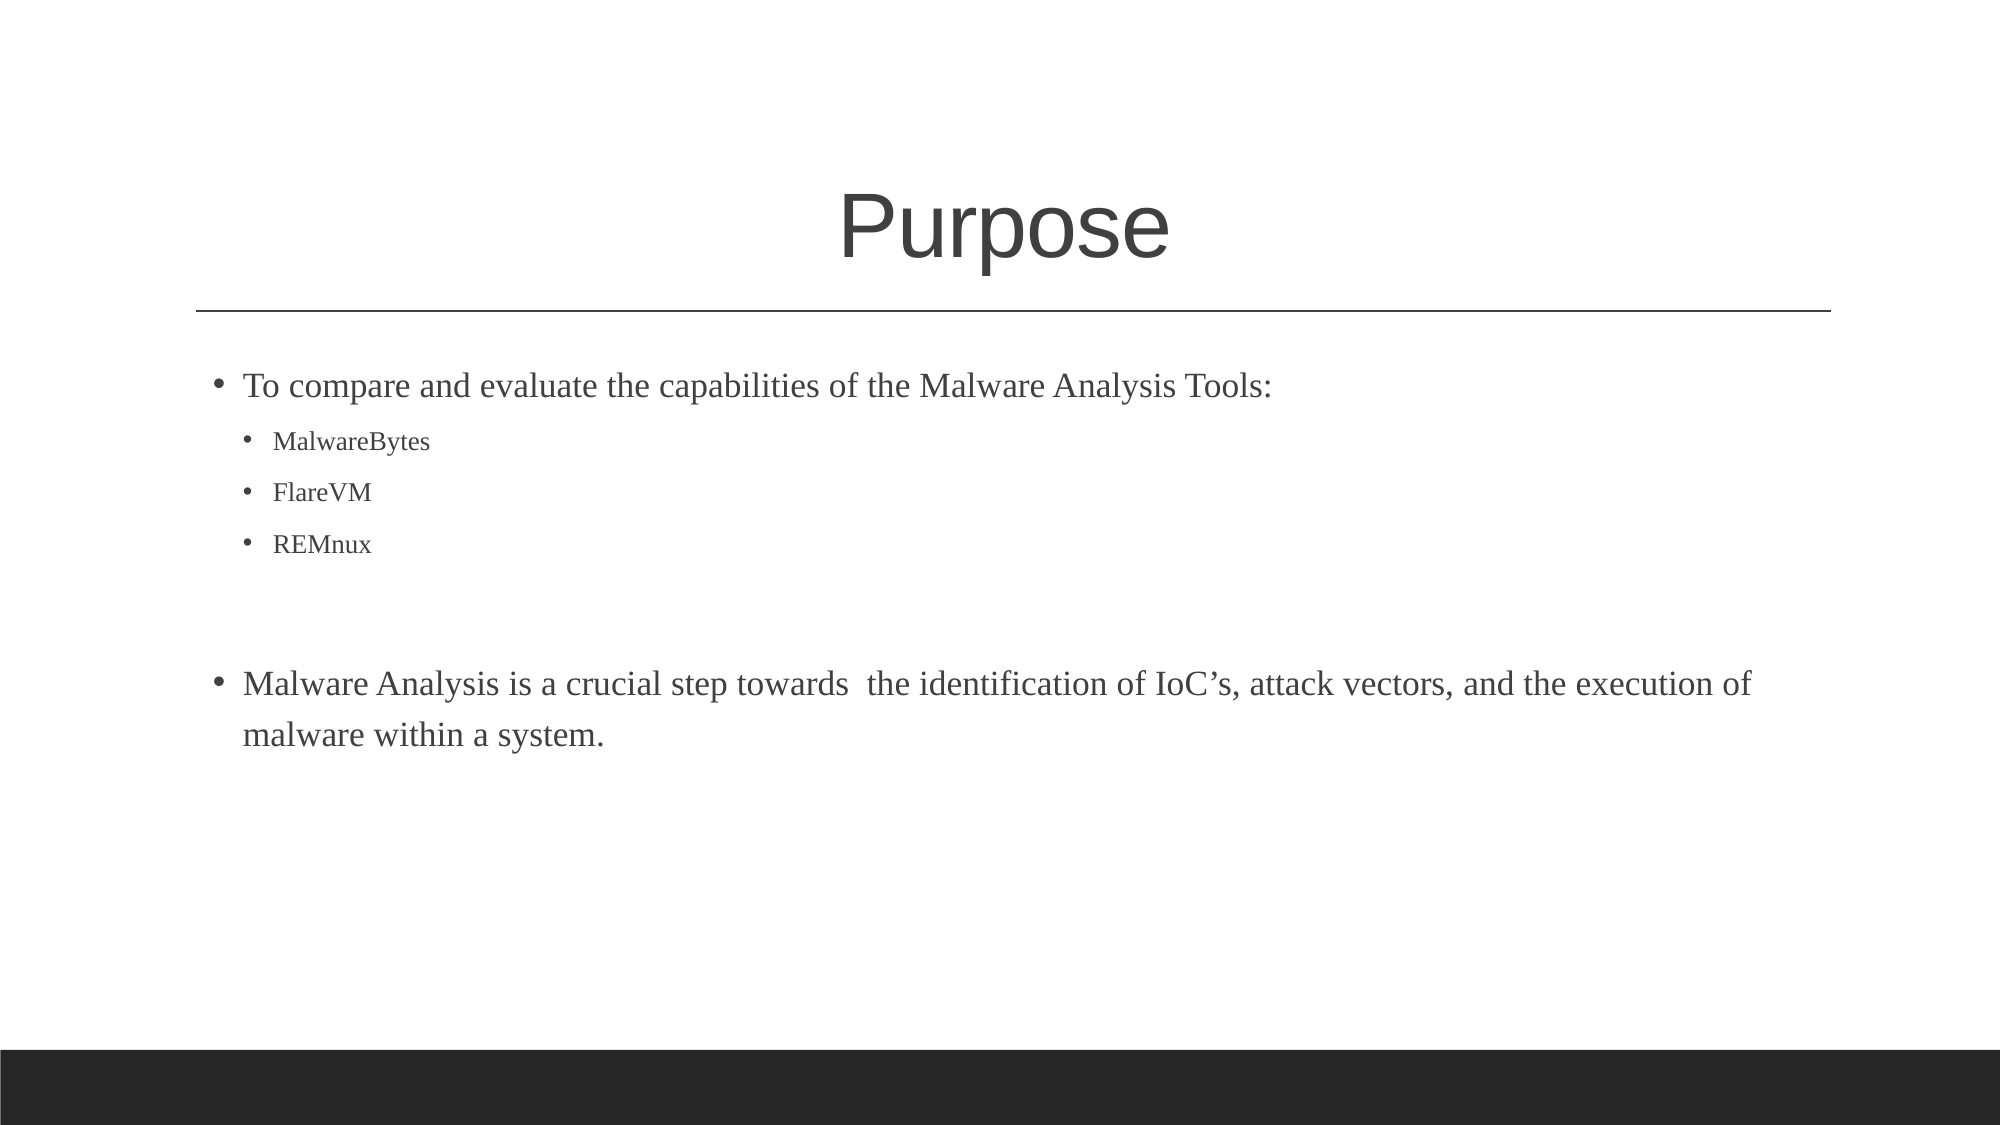

# Purpose
To compare and evaluate the capabilities of the Malware Analysis Tools:
MalwareBytes
FlareVM
REMnux

Malware Analysis is a crucial step towards  the identification of IoC’s, attack vectors, and the execution of malware within a system.